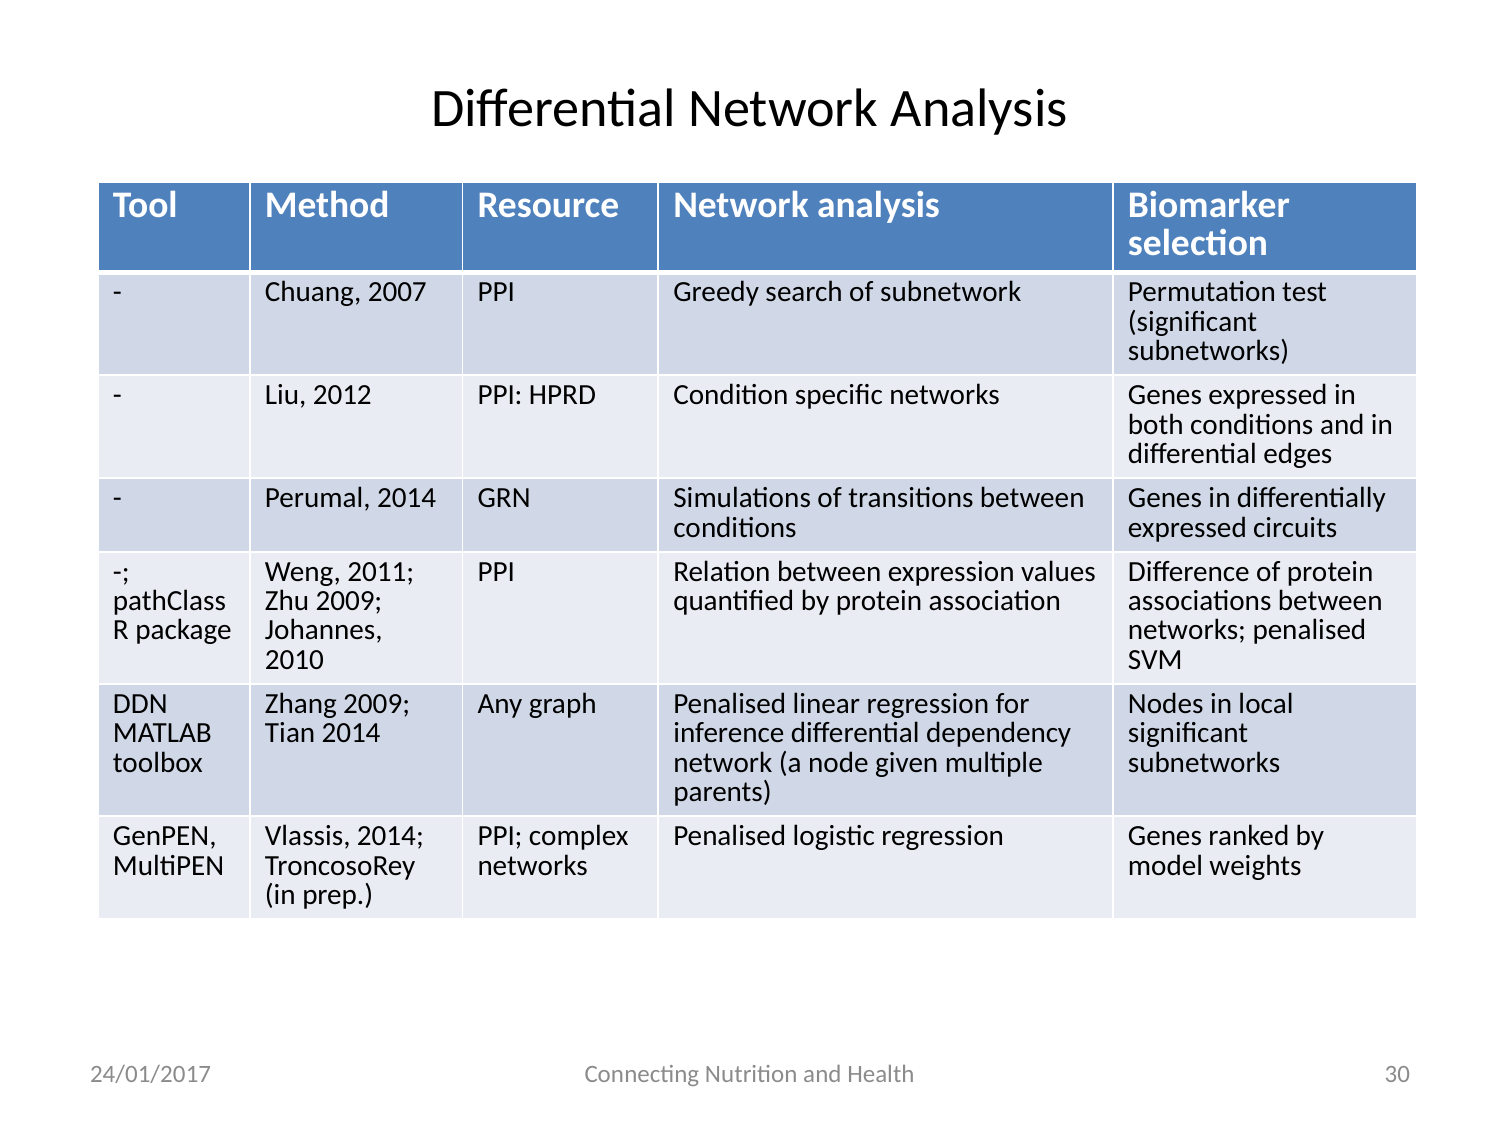

# Differential Network Analysis
| Tool | Method | Resource | Network analysis | Biomarker selection |
| --- | --- | --- | --- | --- |
| - | Chuang, 2007 | PPI | Greedy search of subnetwork | Permutation test (significant subnetworks) |
| - | Liu, 2012 | PPI: HPRD | Condition specific networks | Genes expressed in both conditions and in differential edges |
| - | Perumal, 2014 | GRN | Simulations of transitions between conditions | Genes in differentially expressed circuits |
| -; pathClass R package | Weng, 2011; Zhu 2009; Johannes, 2010 | PPI | Relation between expression values quantified by protein association | Difference of protein associations between networks; penalised SVM |
| DDN MATLAB toolbox | Zhang 2009; Tian 2014 | Any graph | Penalised linear regression for inference differential dependency network (a node given multiple parents) | Nodes in local significant subnetworks |
| GenPEN, MultiPEN | Vlassis, 2014; TroncosoRey (in prep.) | PPI; complex networks | Penalised logistic regression | Genes ranked by model weights |
24/01/2017
Connecting Nutrition and Health
30